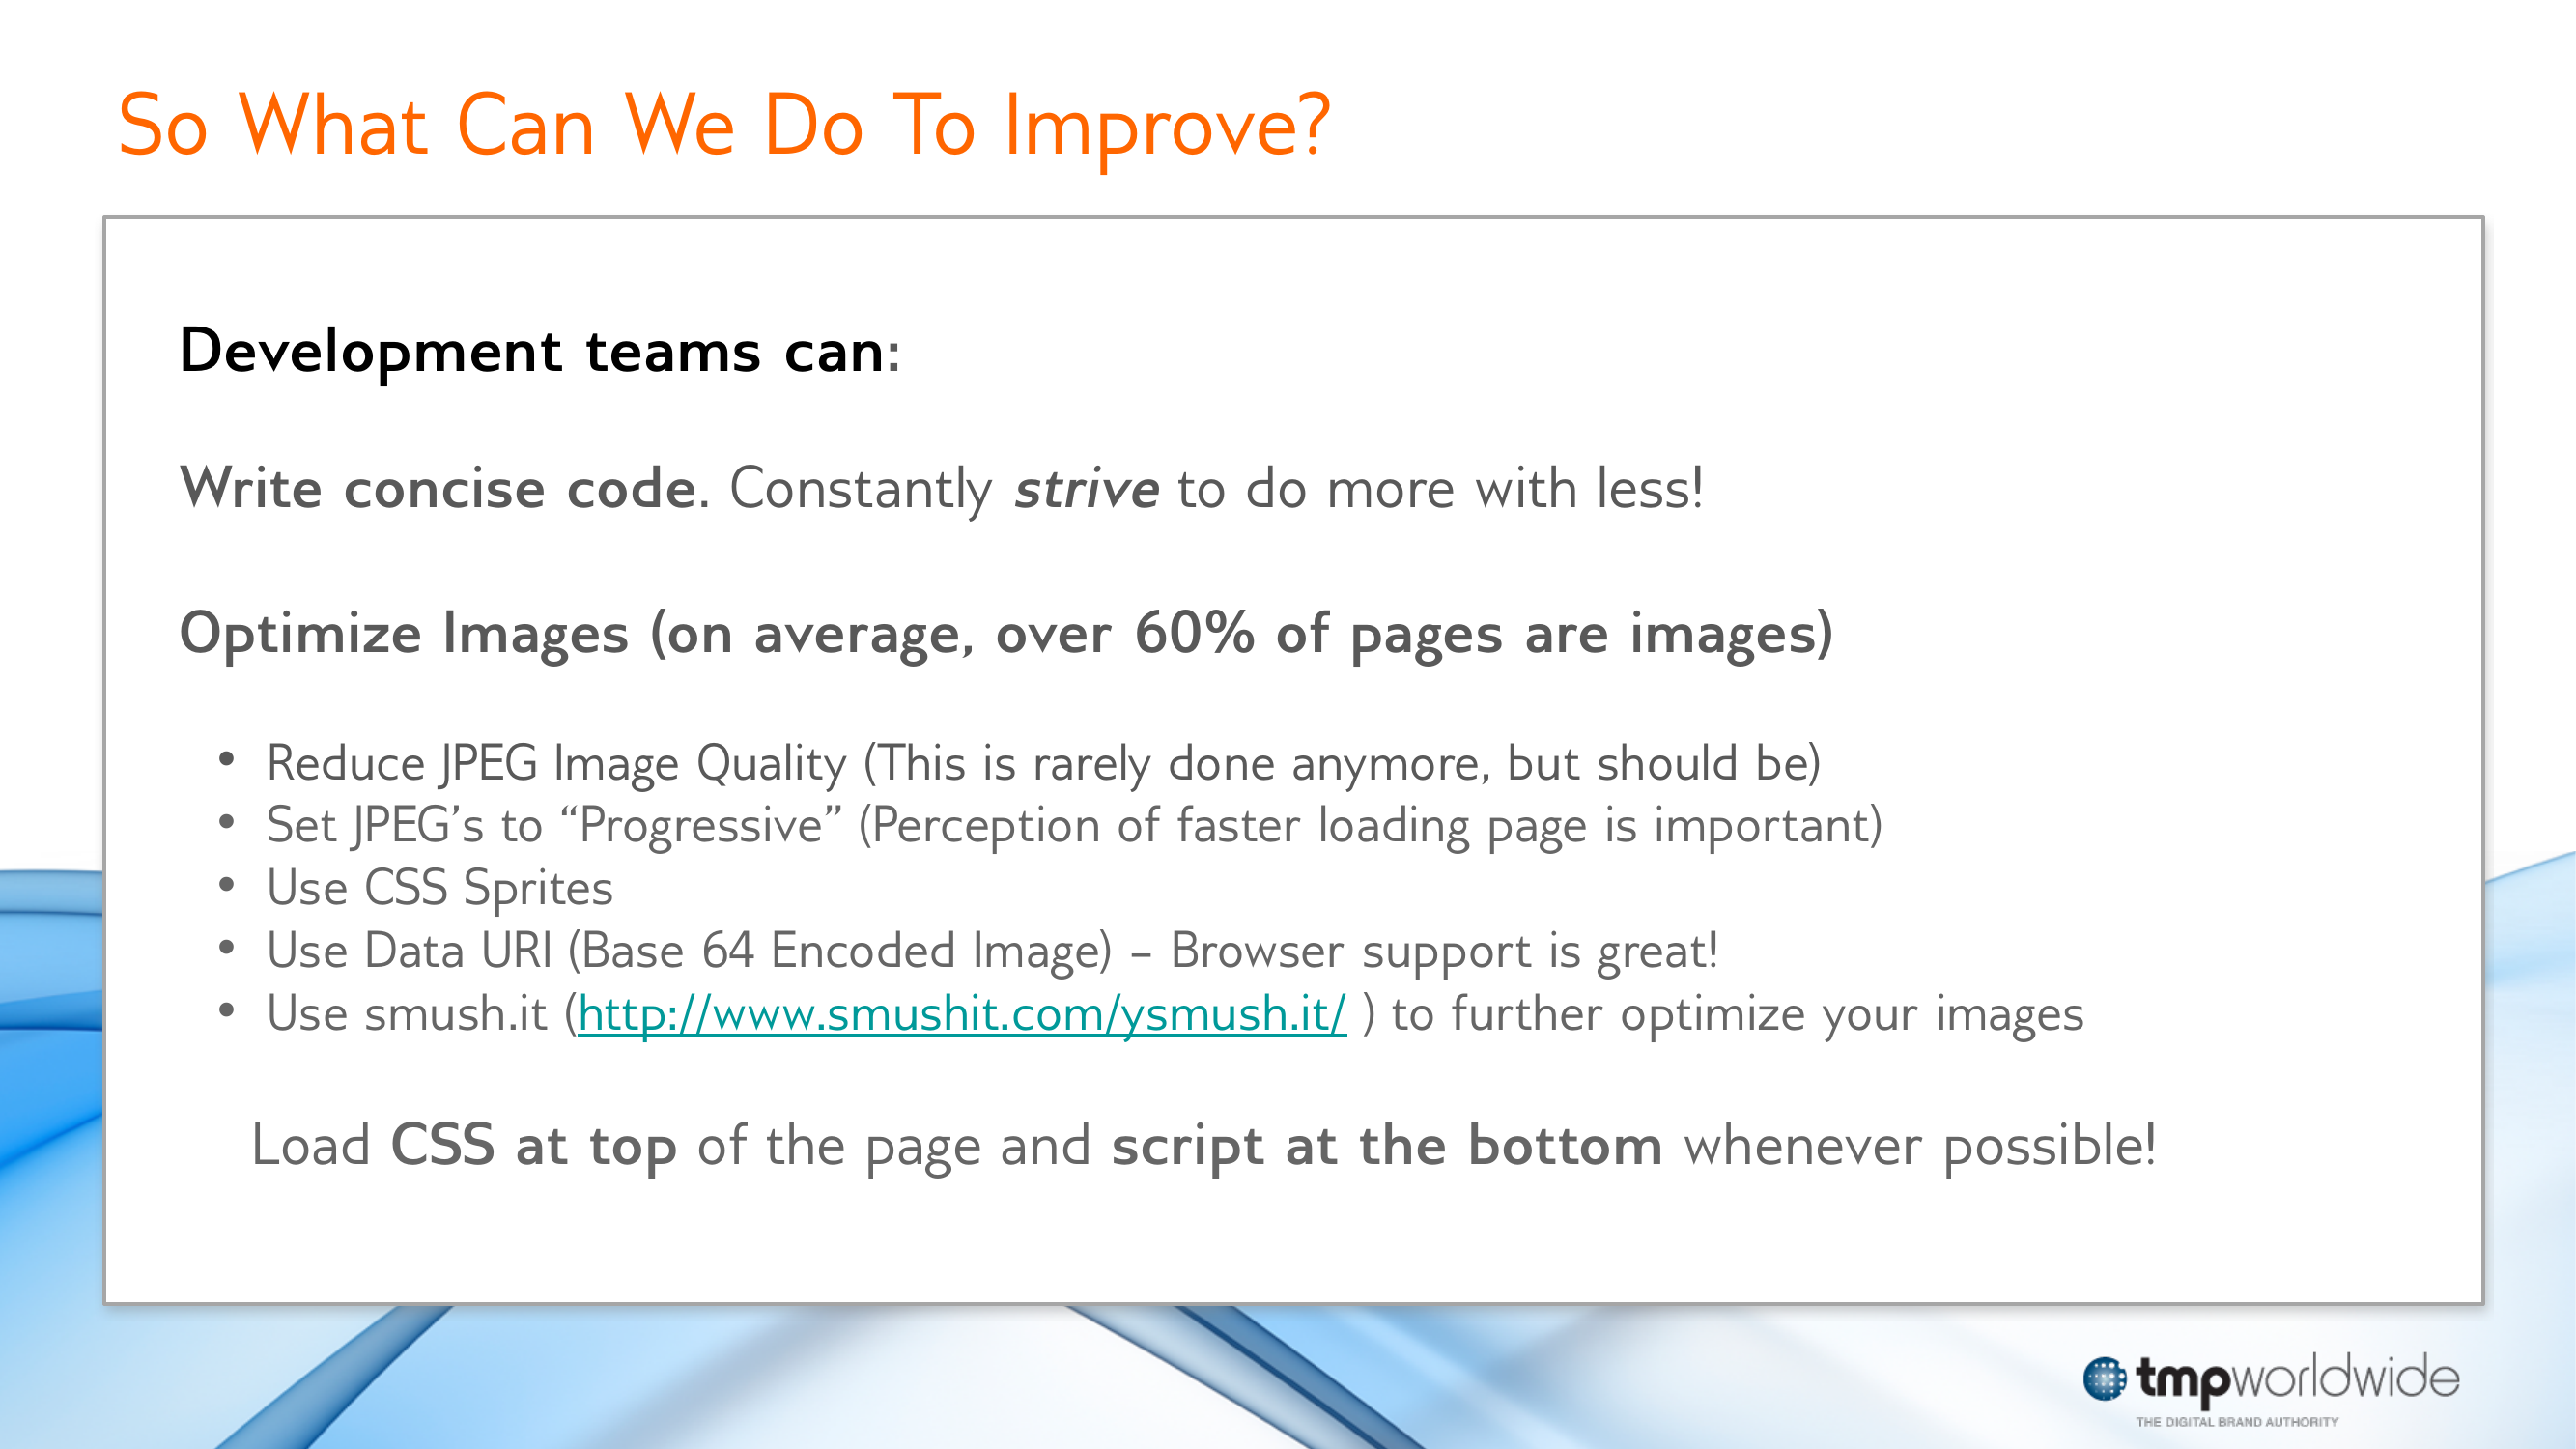

So What Can We Do To Improve?

Development teams can:

Write concise code. Constantly strive to do more with less!

Optimize Images (on average, over 60% of pages are images)

 Reduce JPEG Image Quality (This is rarely done anymore, but should be)
 Set JPEG’s to “Progressive” (Perception of faster loading page is important)
 Use CSS Sprites
 Use Data URI (Base 64 Encoded Image) – Browser support is great!
 Use smush.it (http://www.smushit.com/ysmush.it/ ) to further optimize your images

Load CSS at top of the page and script at the bottom whenever possible!